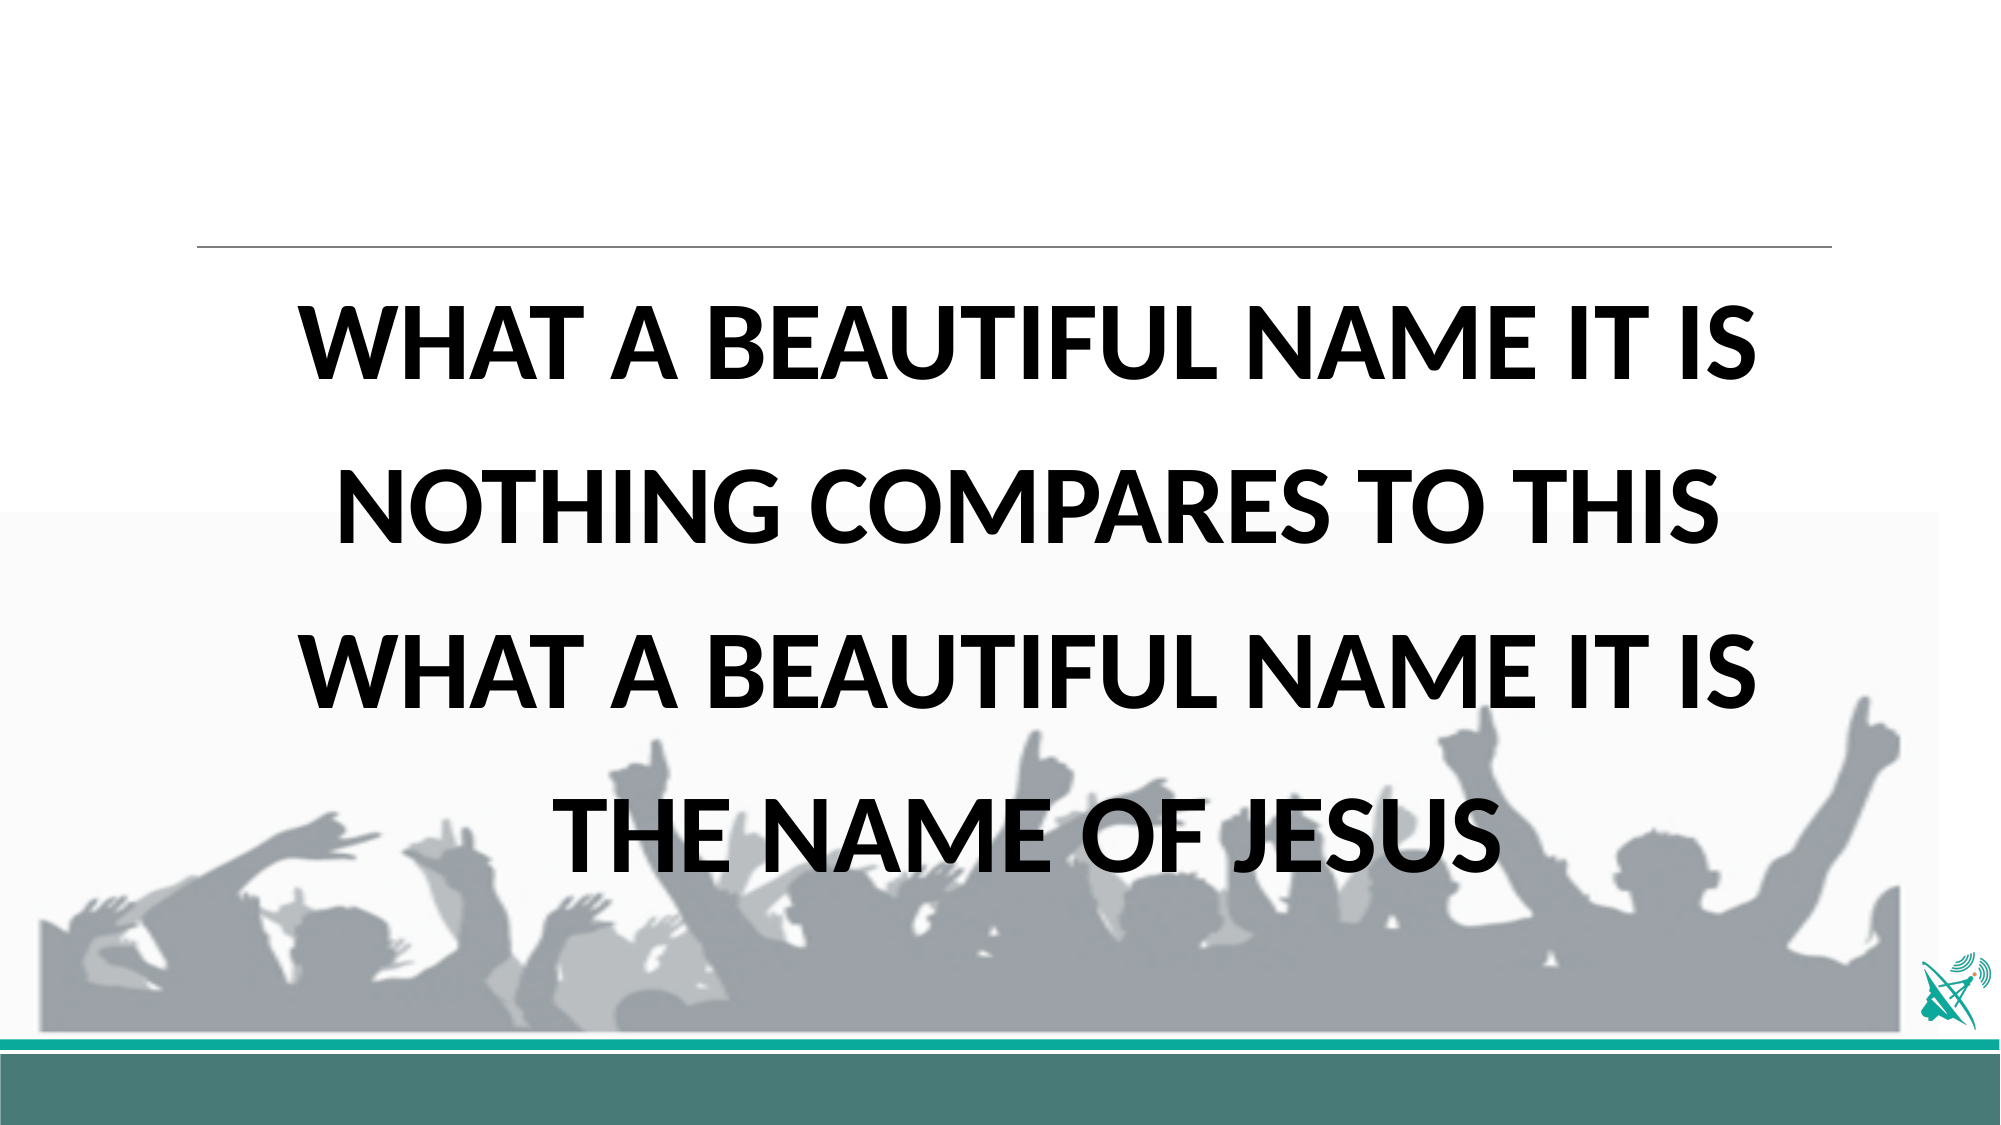

WHAT A BEAUTIFUL NAME IT IS
NOTHING COMPARES TO THIS
WHAT A BEAUTIFUL NAME IT IS
THE NAME OF JESUS